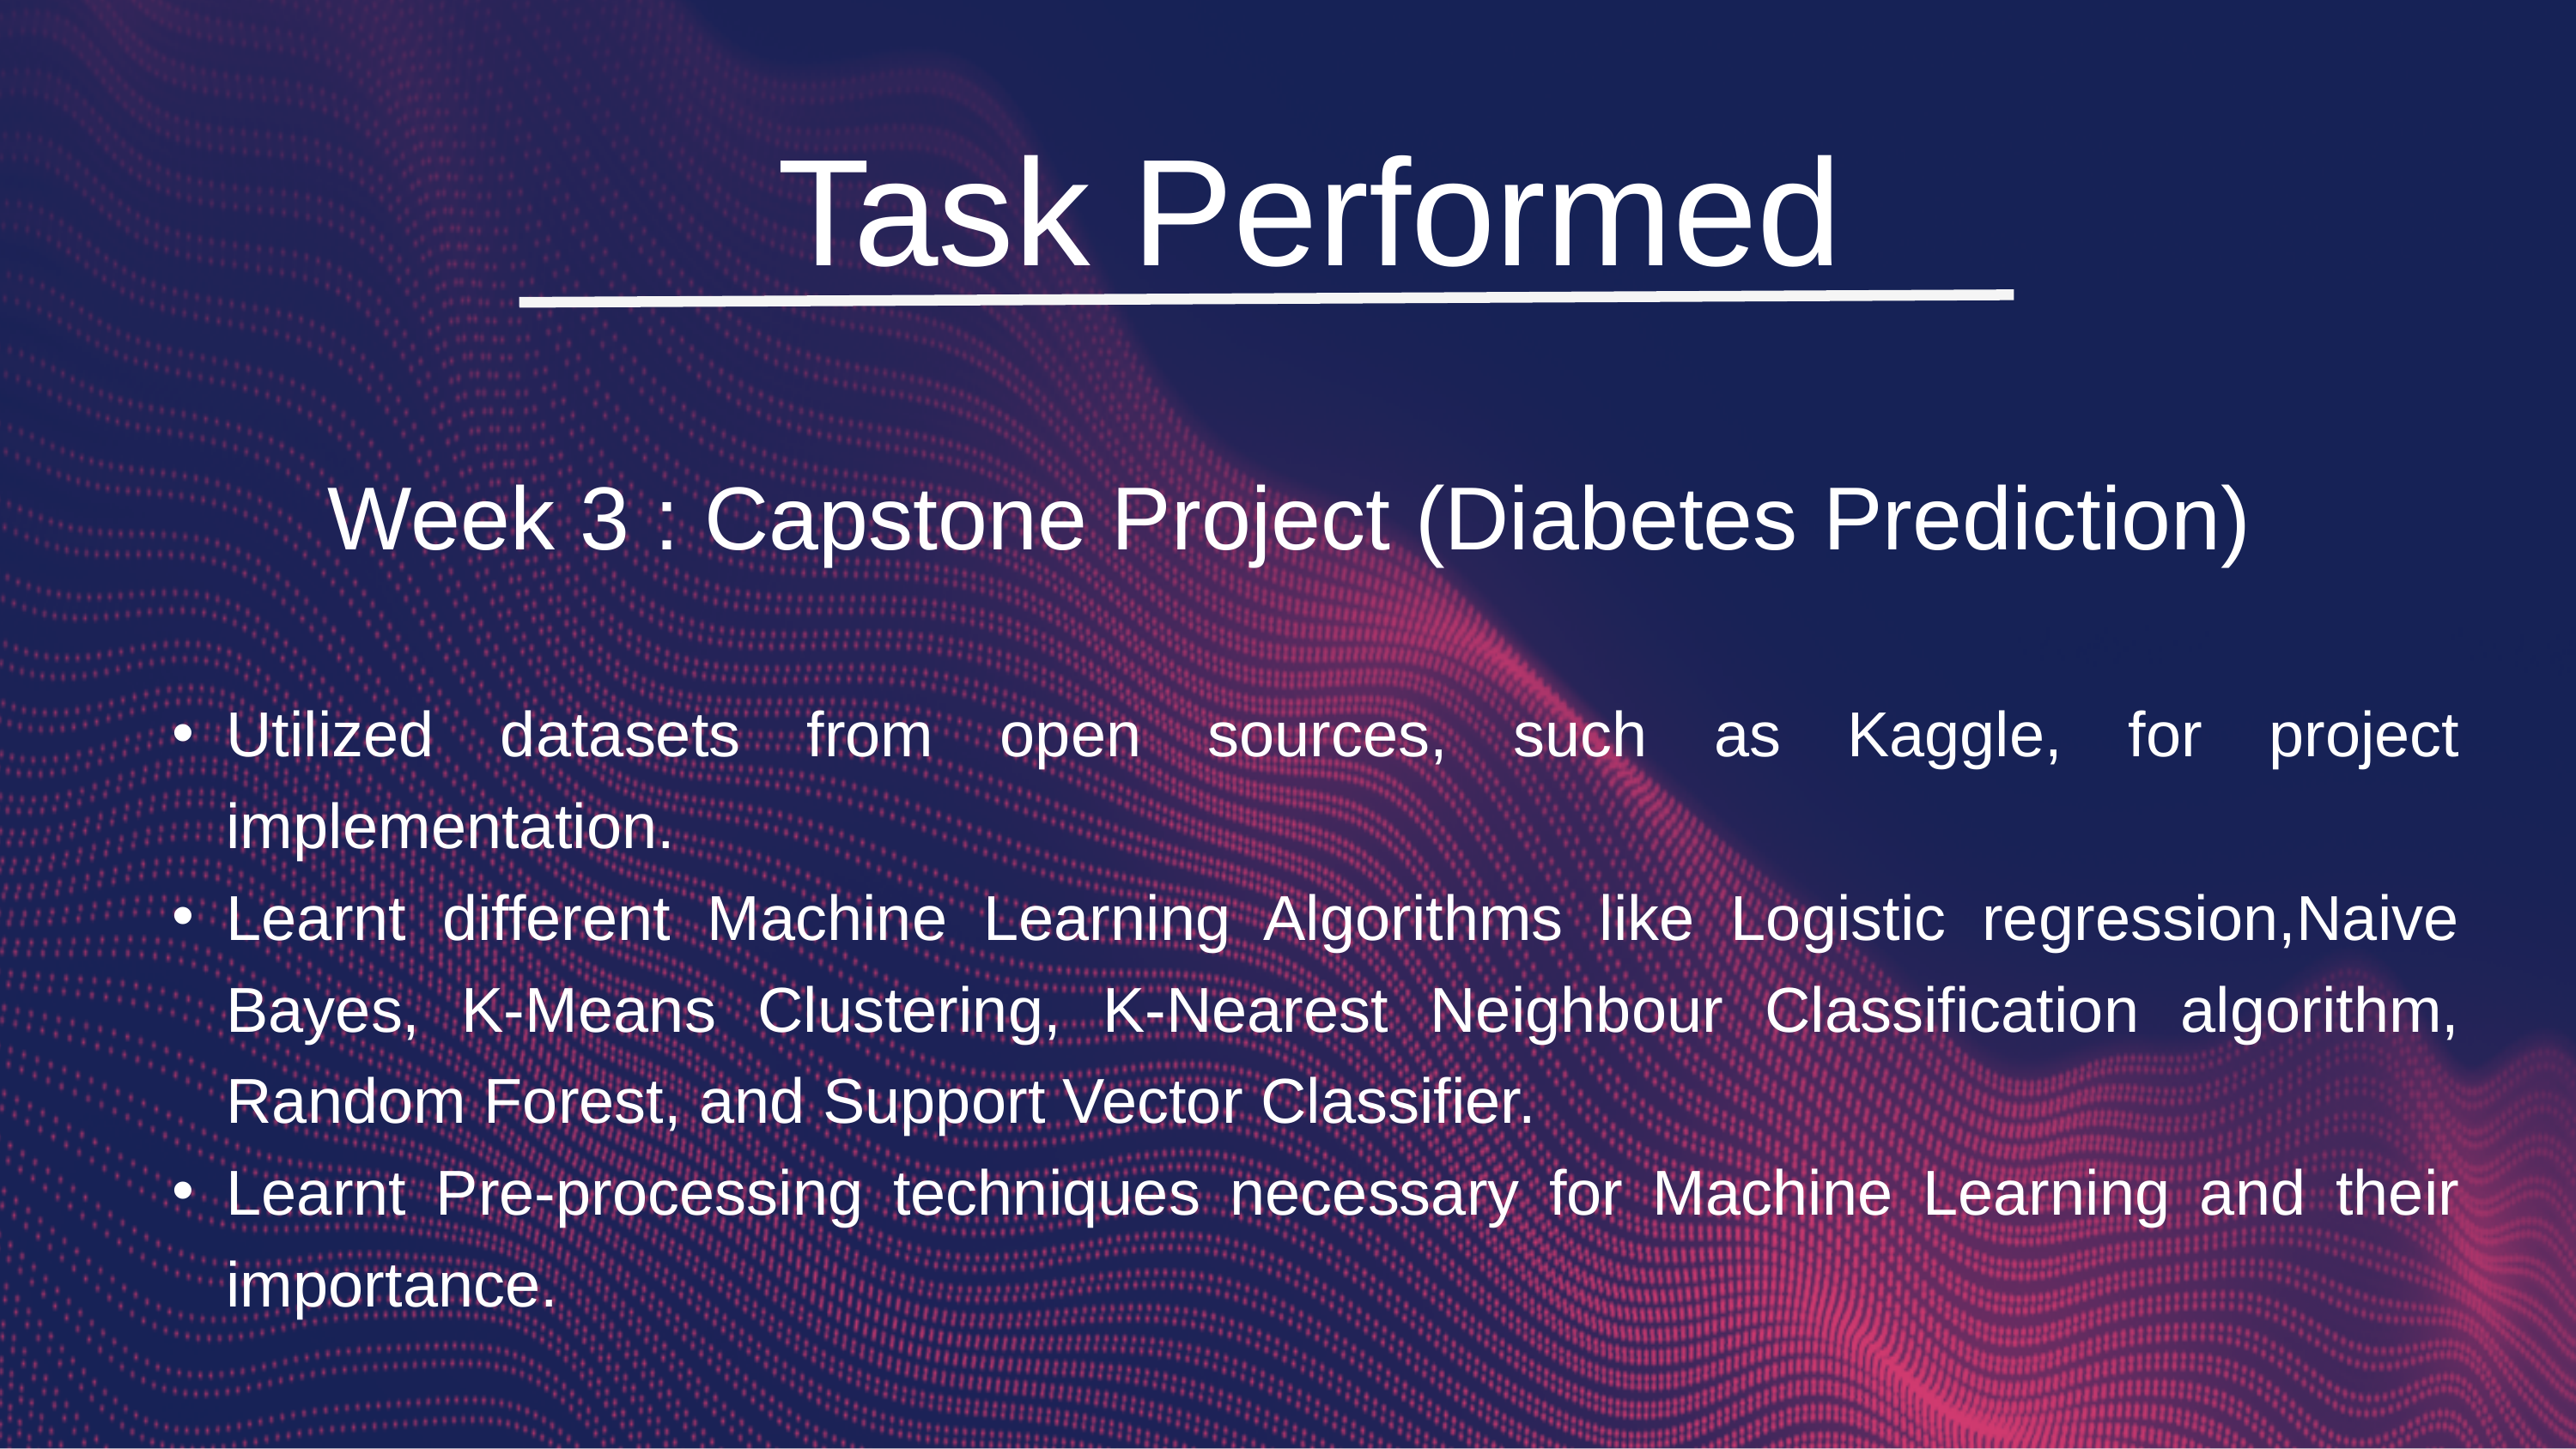

Task Performed

Week 3 : Capstone Project (Diabetes Prediction)

Utilized datasets from open sources, such as Kaggle, for project implementation.
Learnt different Machine Learning Algorithms like Logistic regression,Naive Bayes, K-Means Clustering, K-Nearest Neighbour Classification algorithm, Random Forest, and Support Vector Classifier.
Learnt Pre-processing techniques necessary for Machine Learning and their importance.